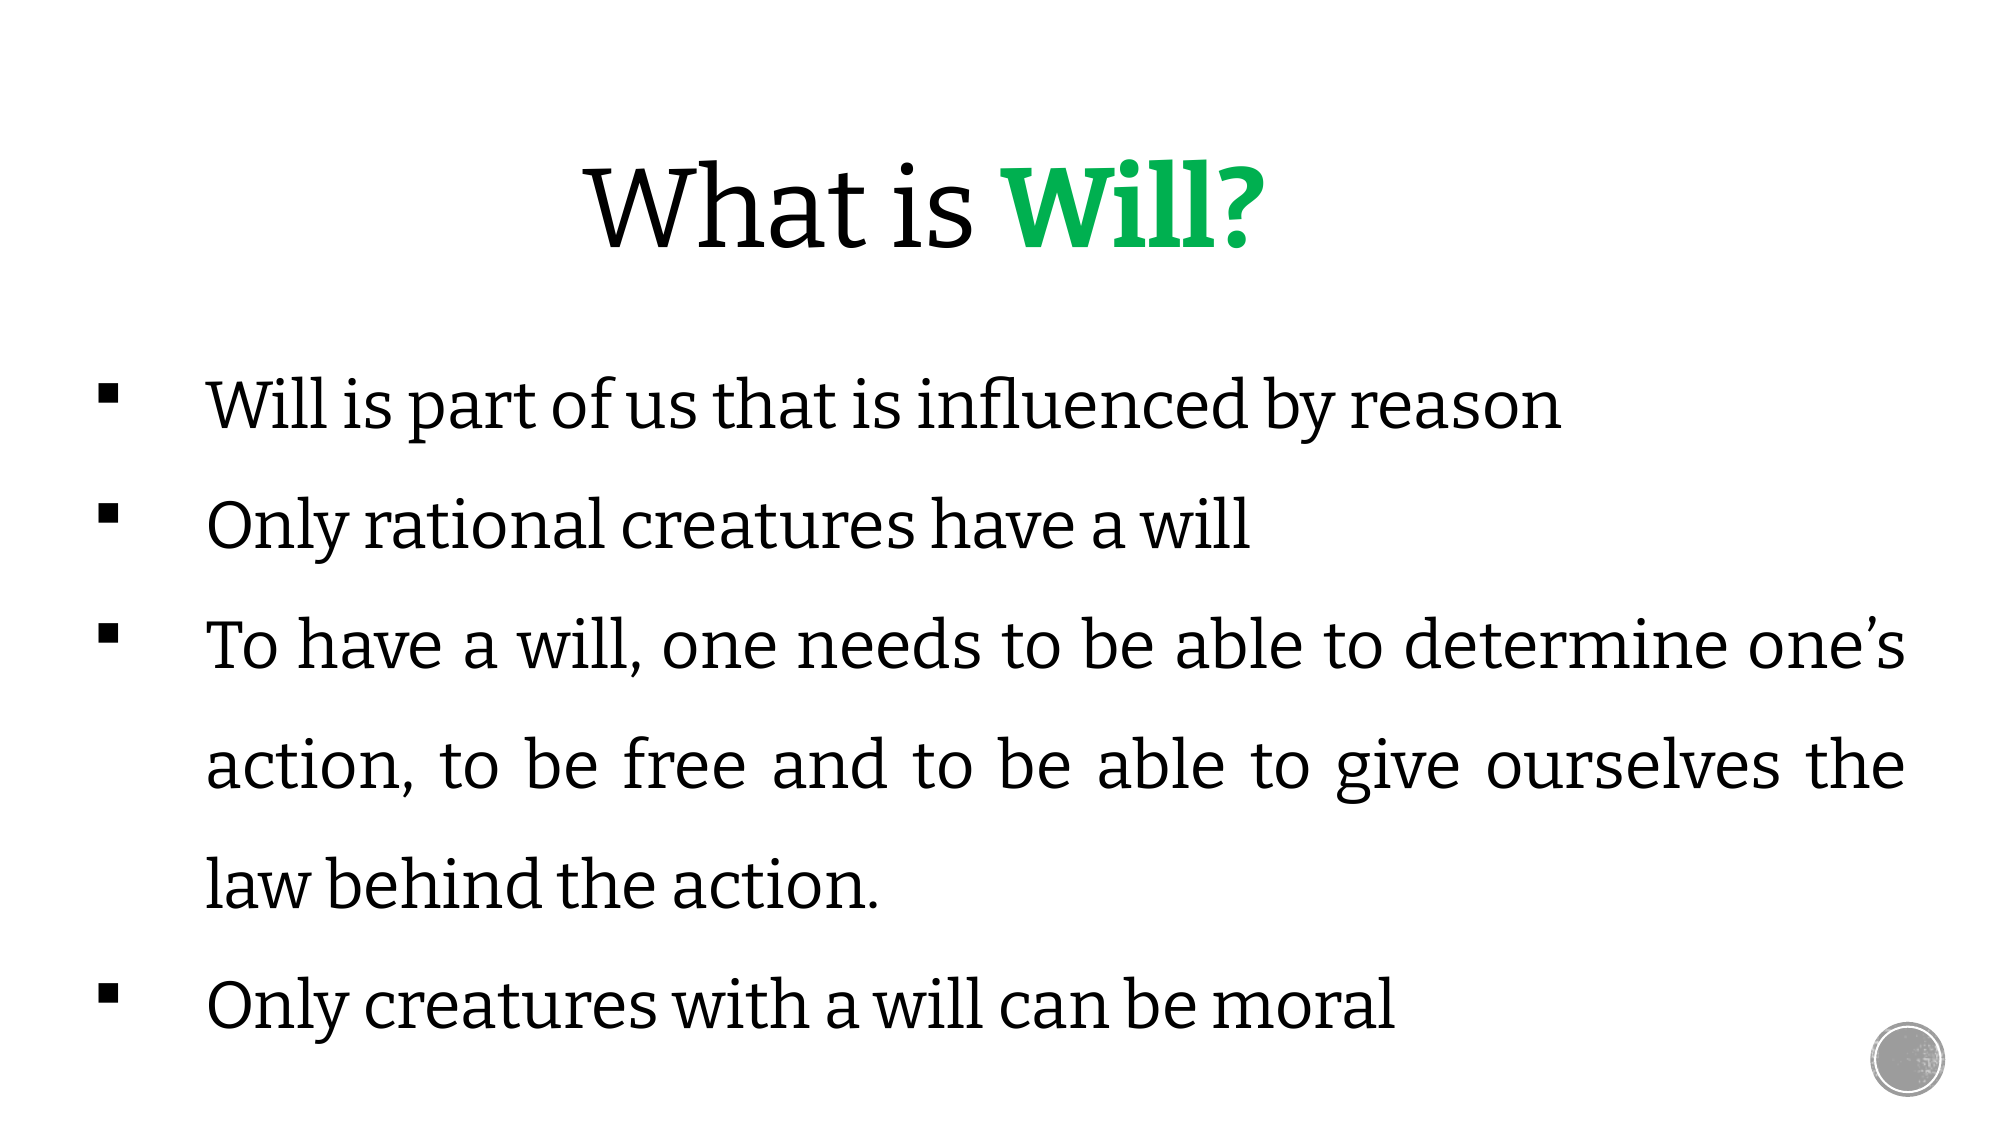

What is Will?
Will is part of us that is influenced by reason
Only rational creatures have a will
To have a will, one needs to be able to determine one’s action, to be free and to be able to give ourselves the law behind the action.
Only creatures with a will can be moral